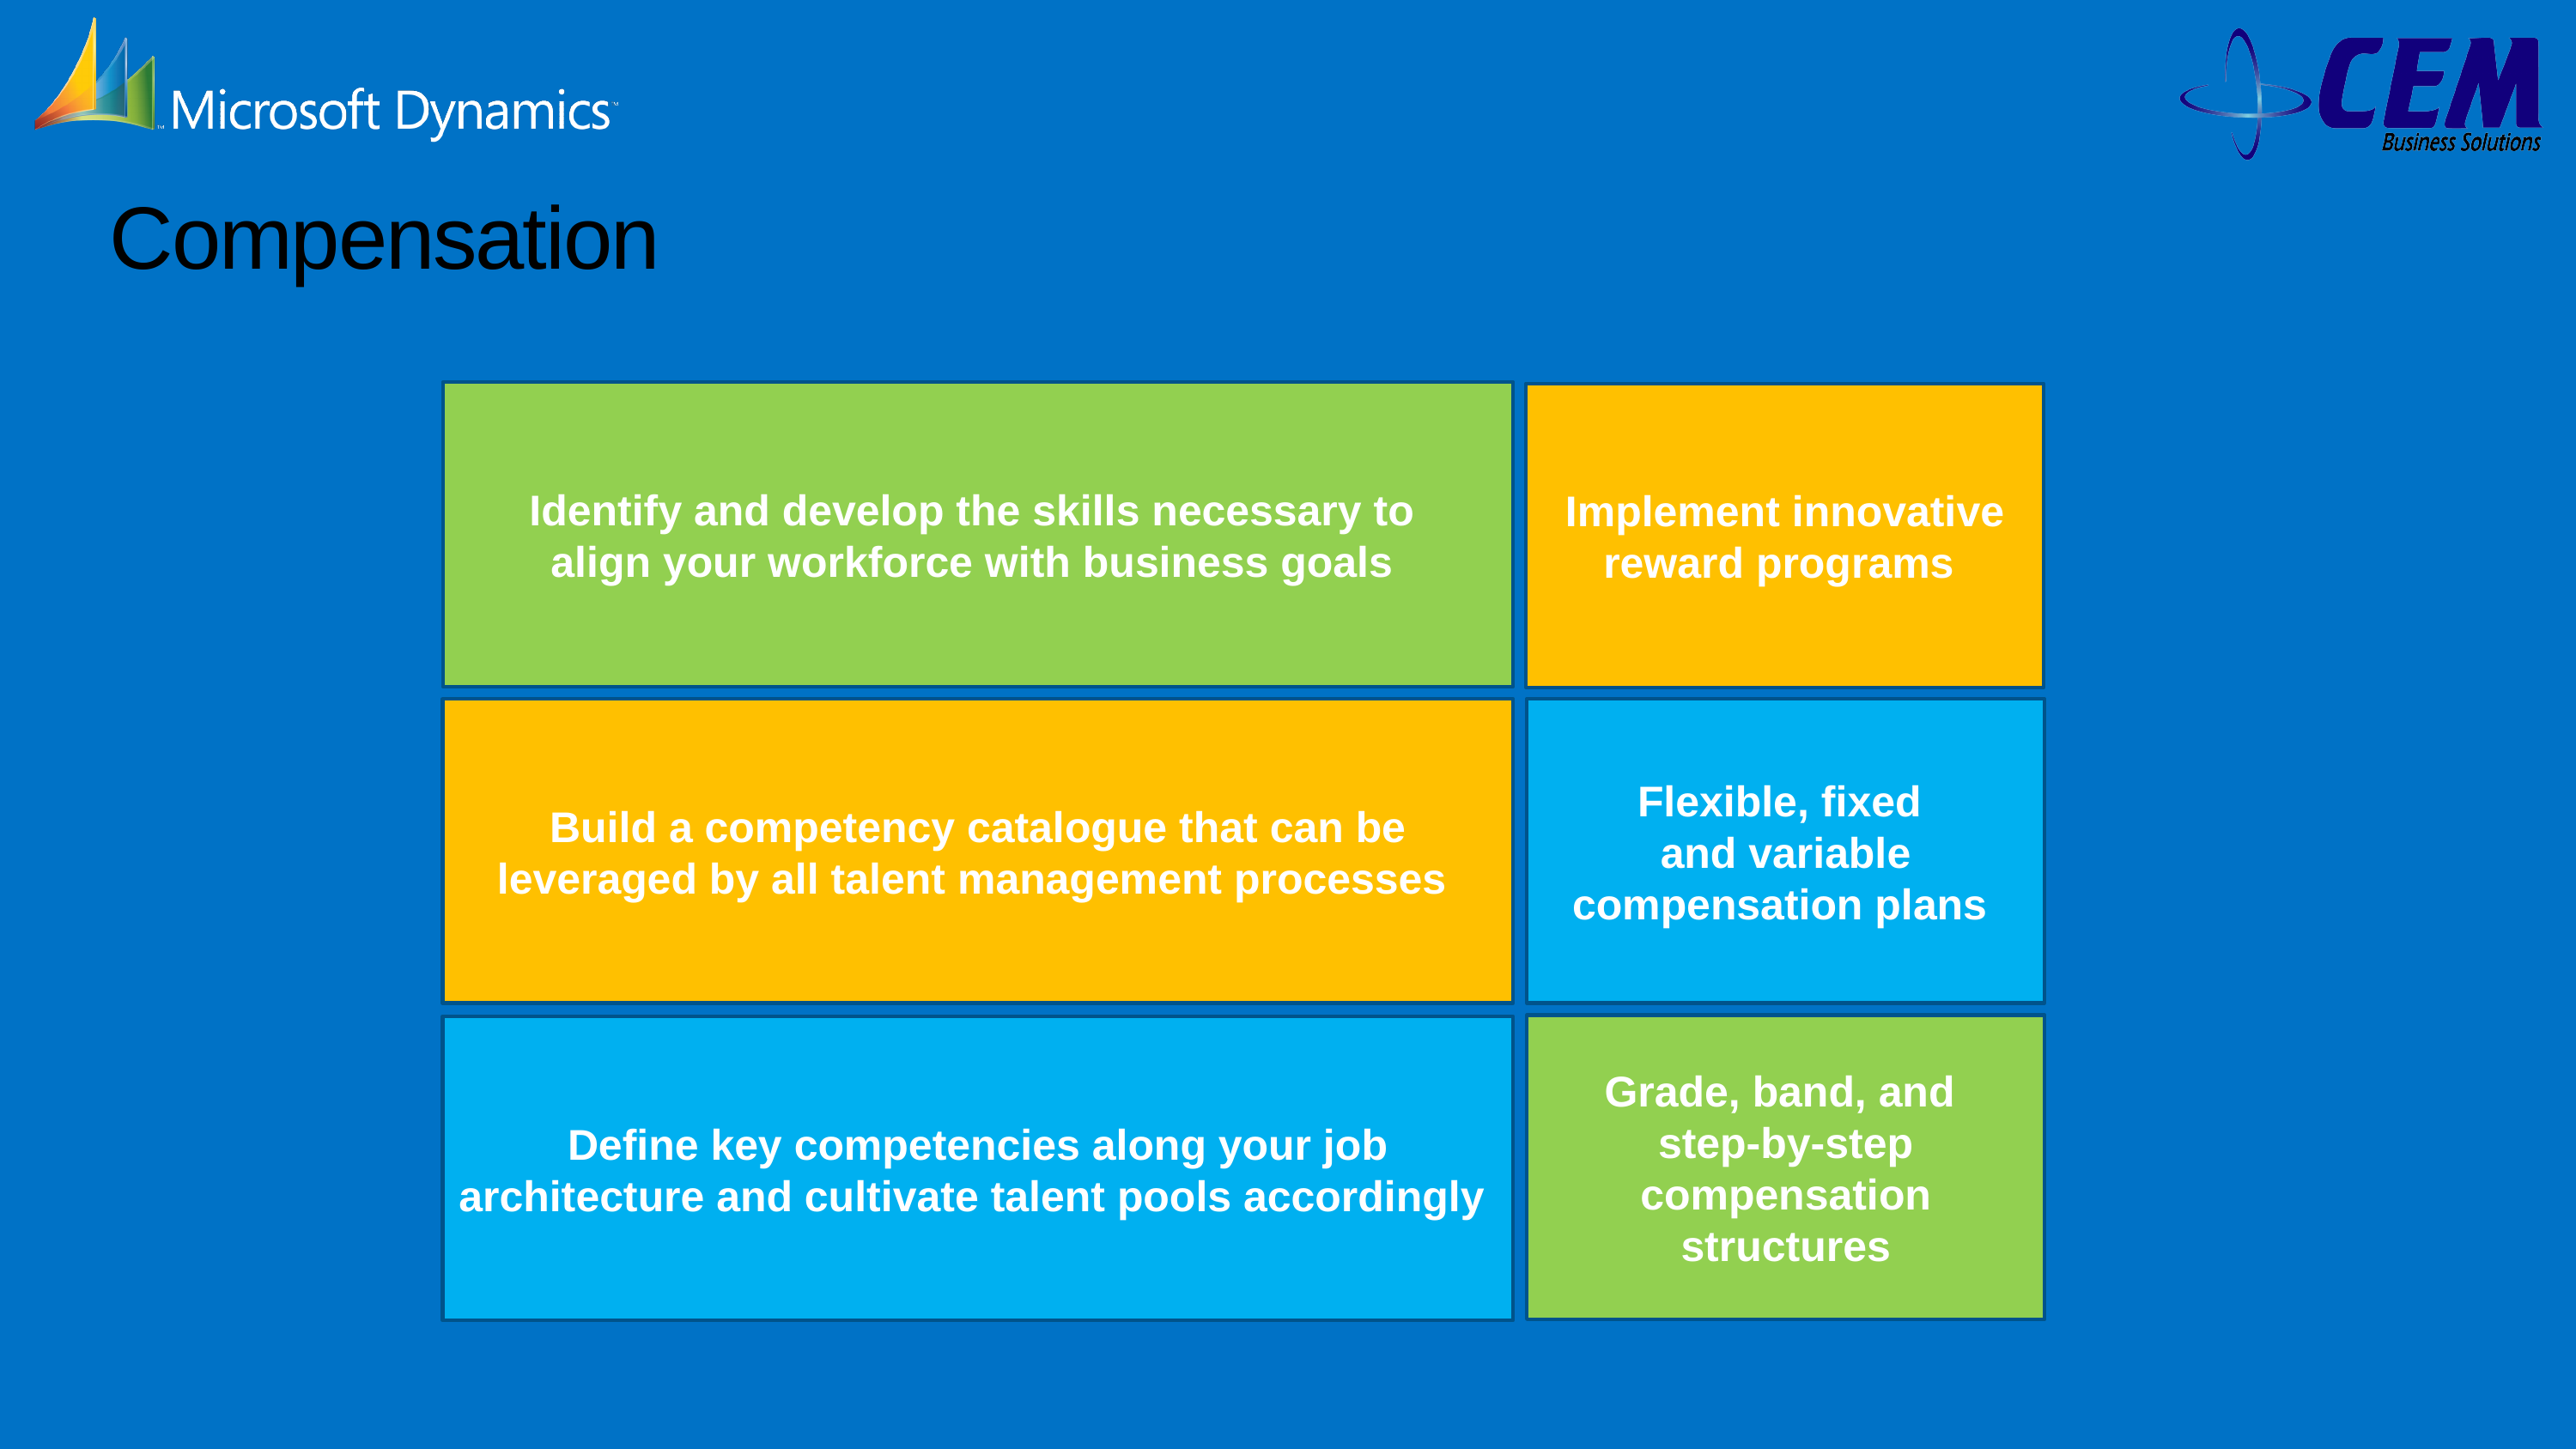

# Compensation
Identify and develop the skills necessary to
align your workforce with business goals
Implement innovative reward programs
Build a competency catalogue that can be leveraged by all talent management processes
Flexible, fixed
and variable compensation plans
Grade, band, and
step-by-step compensation structures
Define key competencies along your job architecture and cultivate talent pools accordingly